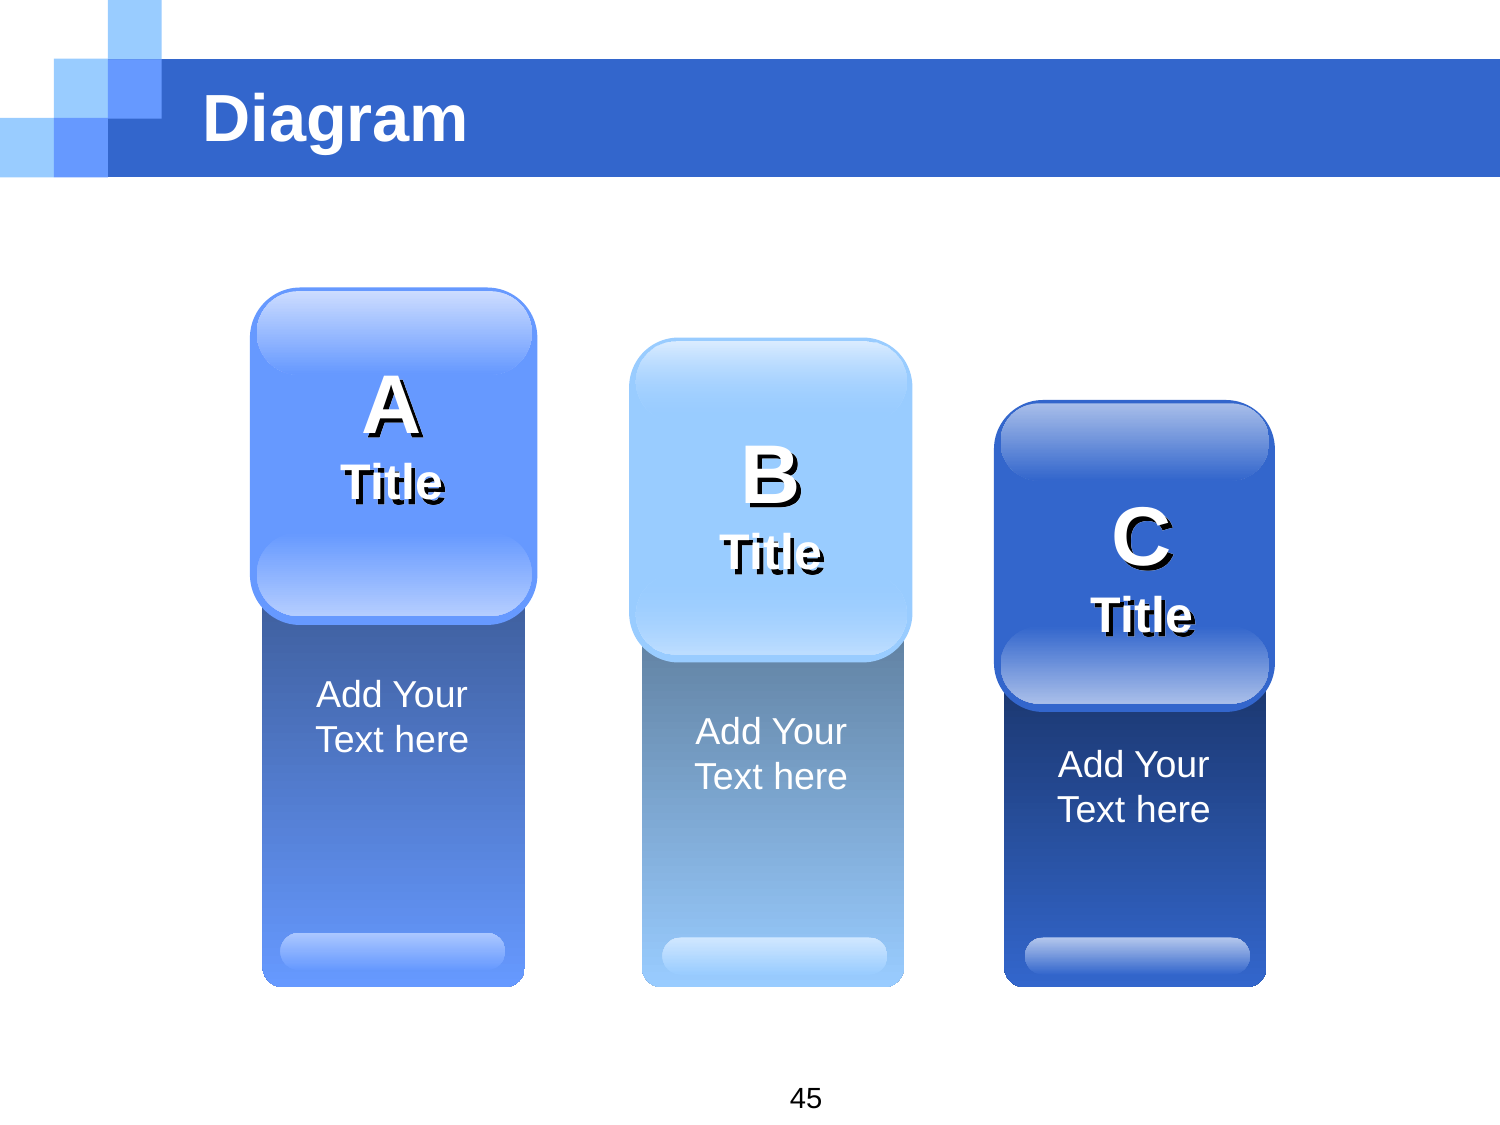

# Diagram

A
Title

Add Your
Text here

B
Title

Add Your
Text here

C
Title

Add Your
Text here

45